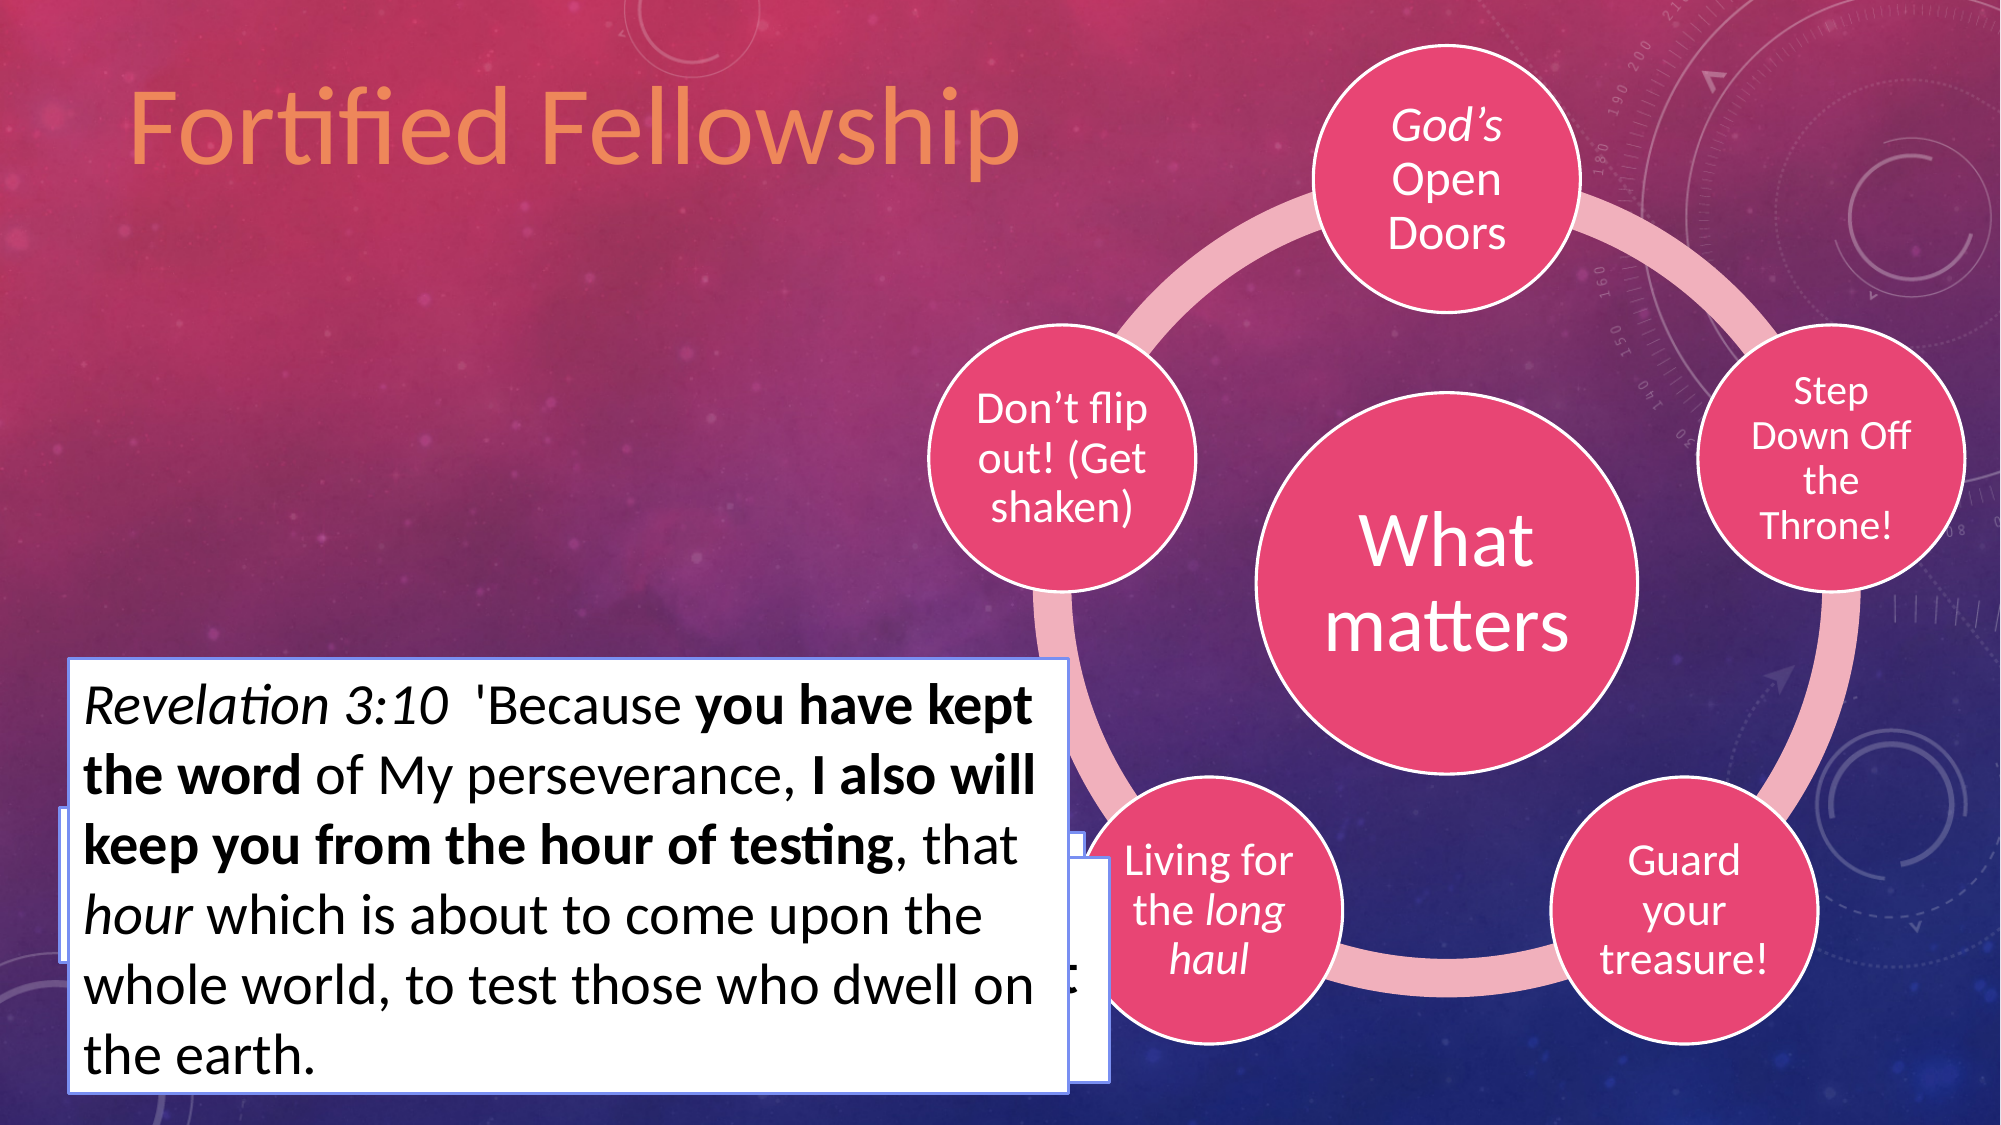

# Fortified Fellowship
What matters
God’s Open Doors
Step Down Off the Throne!
Guard your treasure!
Living for the long haul
Don’t flip out! (Get shaken)
Revelation 3:10  'Because you have kept the word of My perseverance, I also will keep you from the hour of testing, that hour which is about to come upon the whole world, to test those who dwell on the earth.
Revelation 3:8 because you have a little power…
Revelation 3:8 because you have a little power, and have kept My word
Revelation 3:8 because you have a little power, and have kept My word have not denied My name.